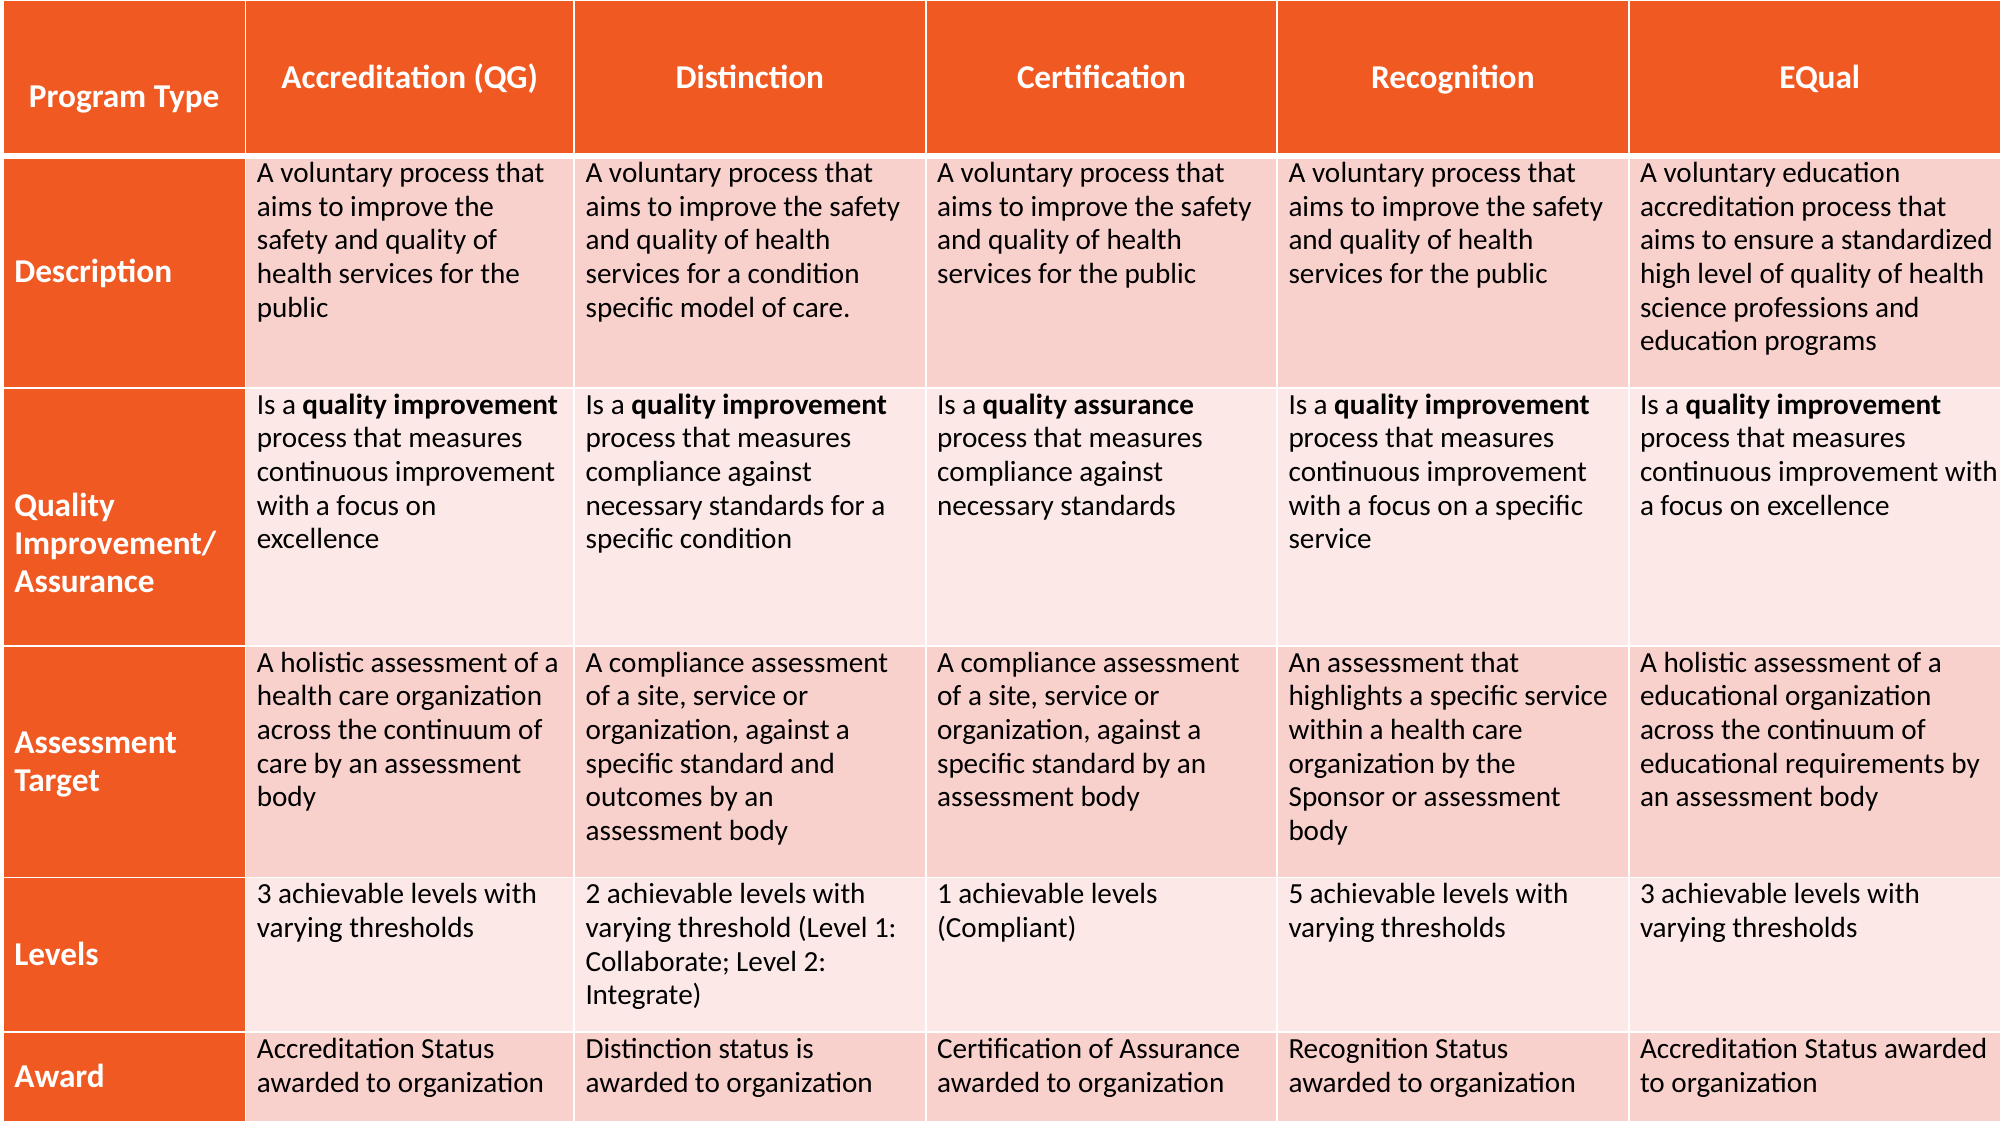

| Program Type | Accreditation (QG) | Distinction | Certification | Recognition | EQual |
| --- | --- | --- | --- | --- | --- |
| Description | A voluntary process that aims to improve the safety and quality of health services for the public | A voluntary process that aims to improve the safety and quality of health services for a condition specific model of care. | A voluntary process that aims to improve the safety and quality of health services for the public | A voluntary process that aims to improve the safety and quality of health services for the public | A voluntary education accreditation process that aims to ensure a standardized high level of quality of health science professions and education programs |
| Quality Improvement/ Assurance | Is a quality improvement process that measures continuous improvement with a focus on excellence | Is a quality improvement process that measures compliance against necessary standards for a specific condition | Is a quality assurance process that measures compliance against necessary standards | Is a quality improvement process that measures continuous improvement with a focus on a specific service | Is a quality improvement process that measures continuous improvement with a focus on excellence |
| Assessment Target | A holistic assessment of a health care organization across the continuum of care by an assessment body | A compliance assessment of a site, service or organization, against a specific standard and outcomes by an assessment body | A compliance assessment of a site, service or organization, against a specific standard by an assessment body | An assessment that highlights a specific service within a health care organization by the Sponsor or assessment body | A holistic assessment of a educational organization across the continuum of educational requirements by an assessment body |
| Levels | 3 achievable levels with varying thresholds | 2 achievable levels with varying threshold (Level 1: Collaborate; Level 2: Integrate) | 1 achievable levels (Compliant) | 5 achievable levels with varying thresholds | 3 achievable levels with varying thresholds |
| Award | Accreditation Status awarded to organization | Distinction status is awarded to organization | Certification of Assurance awarded to organization | Recognition Status awarded to organization | Accreditation Status awarded to organization |